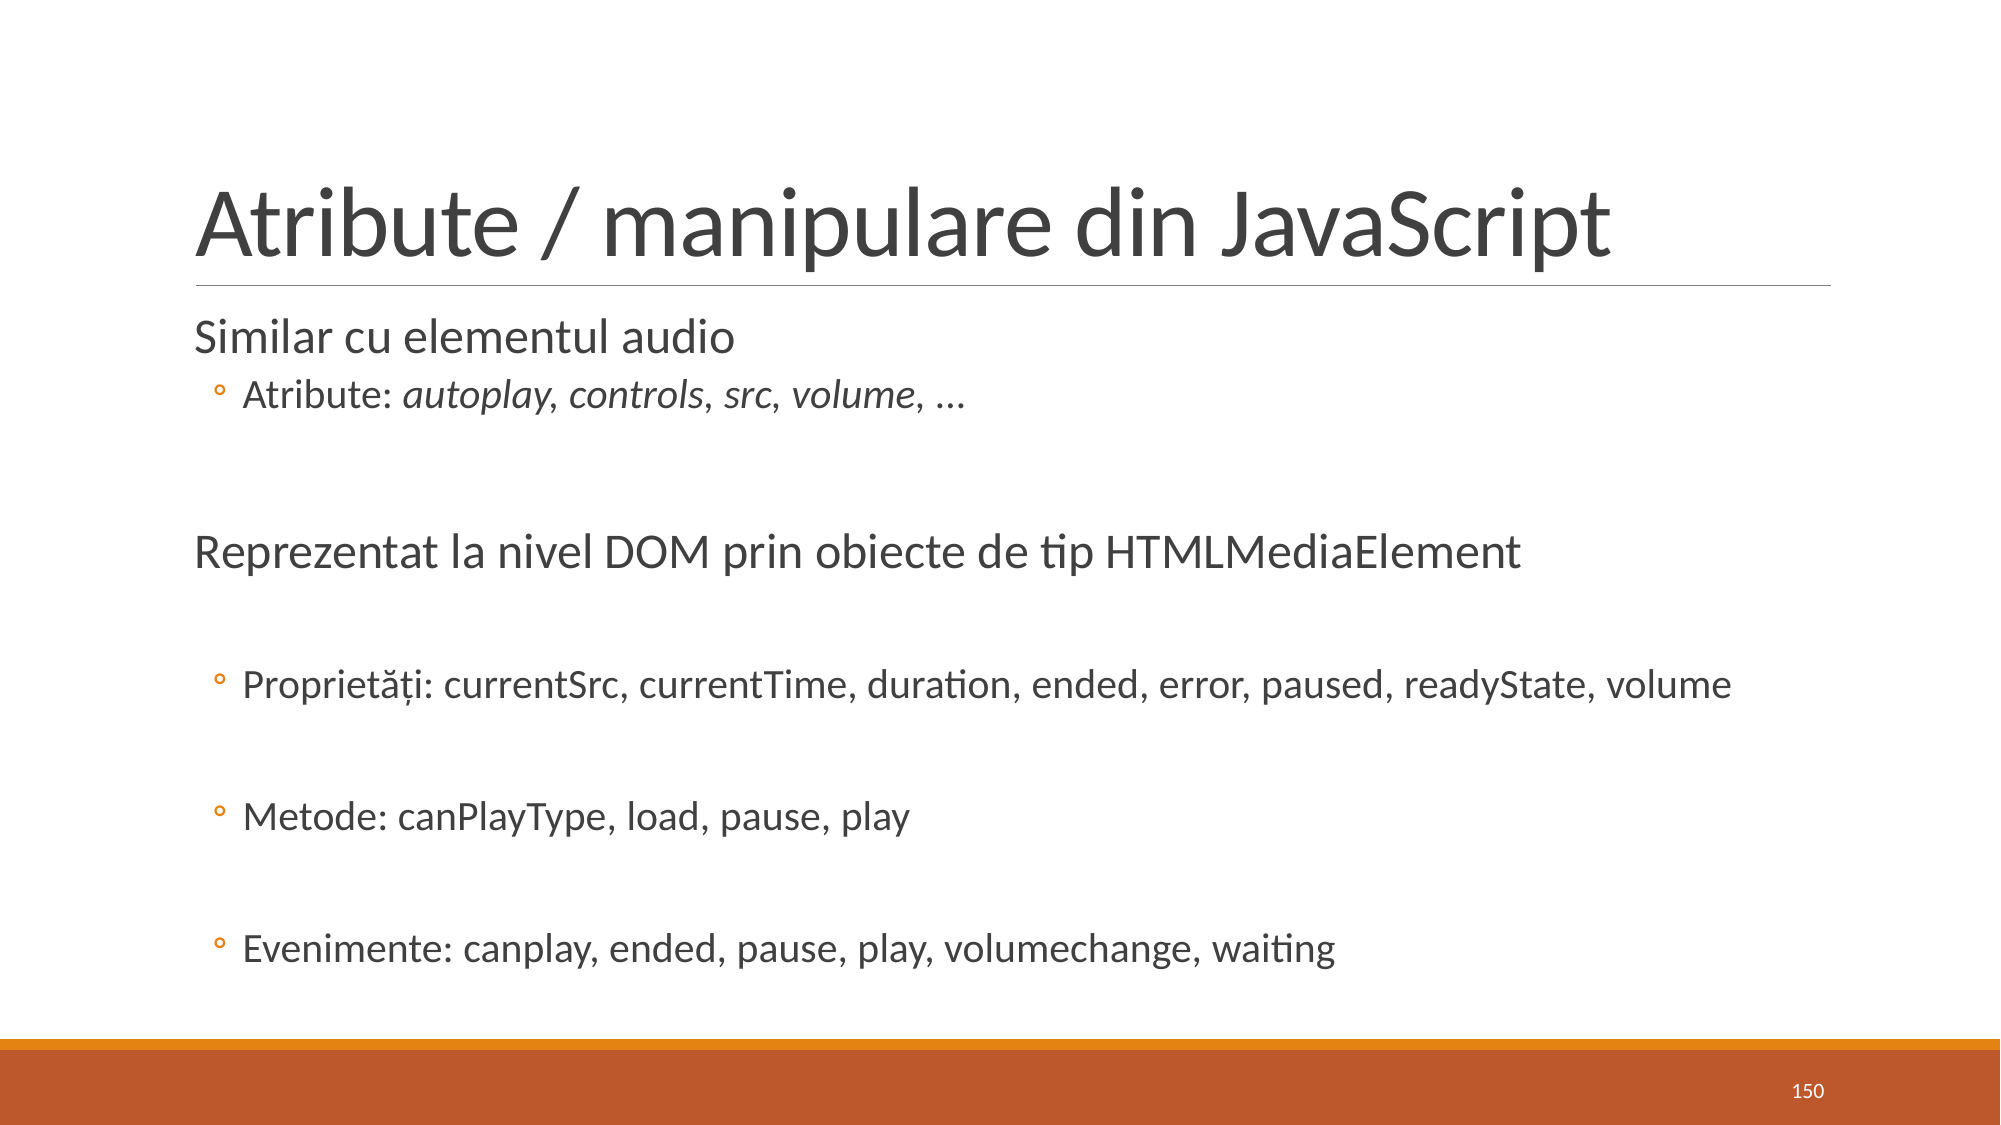

# Atribute / manipulare din JavaScript
Similar cu elementul audio
Atribute: autoplay, controls, src, volume, ...

Reprezentat la nivel DOM prin obiecte de tip HTMLMediaElement

Proprietăți: currentSrc, currentTime, duration, ended, error, paused, readyState, volume

Metode: canPlayType, load, pause, play

Evenimente: canplay, ended, pause, play, volumechange, waiting
150